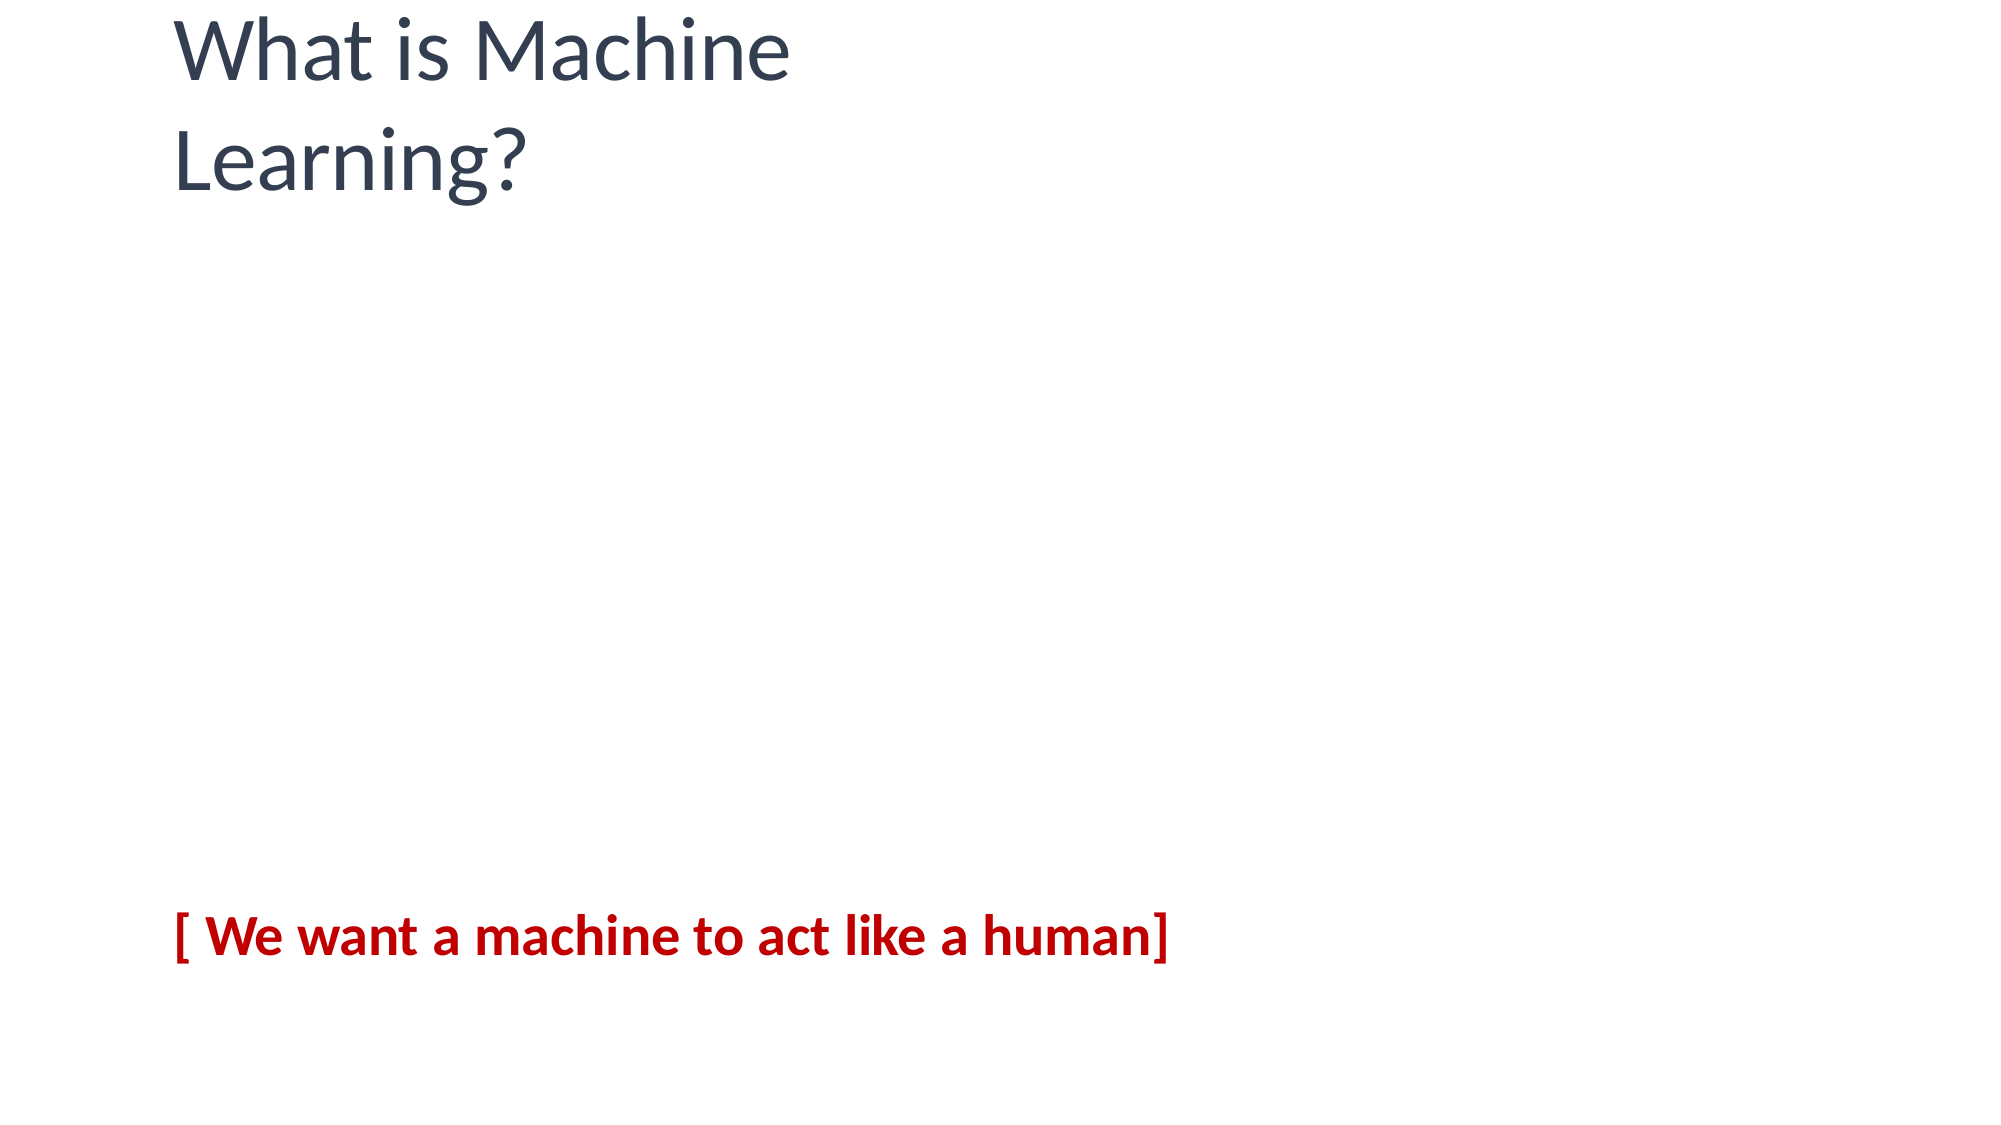

# What is Machine Learning?
[ We want a machine to act like a human]